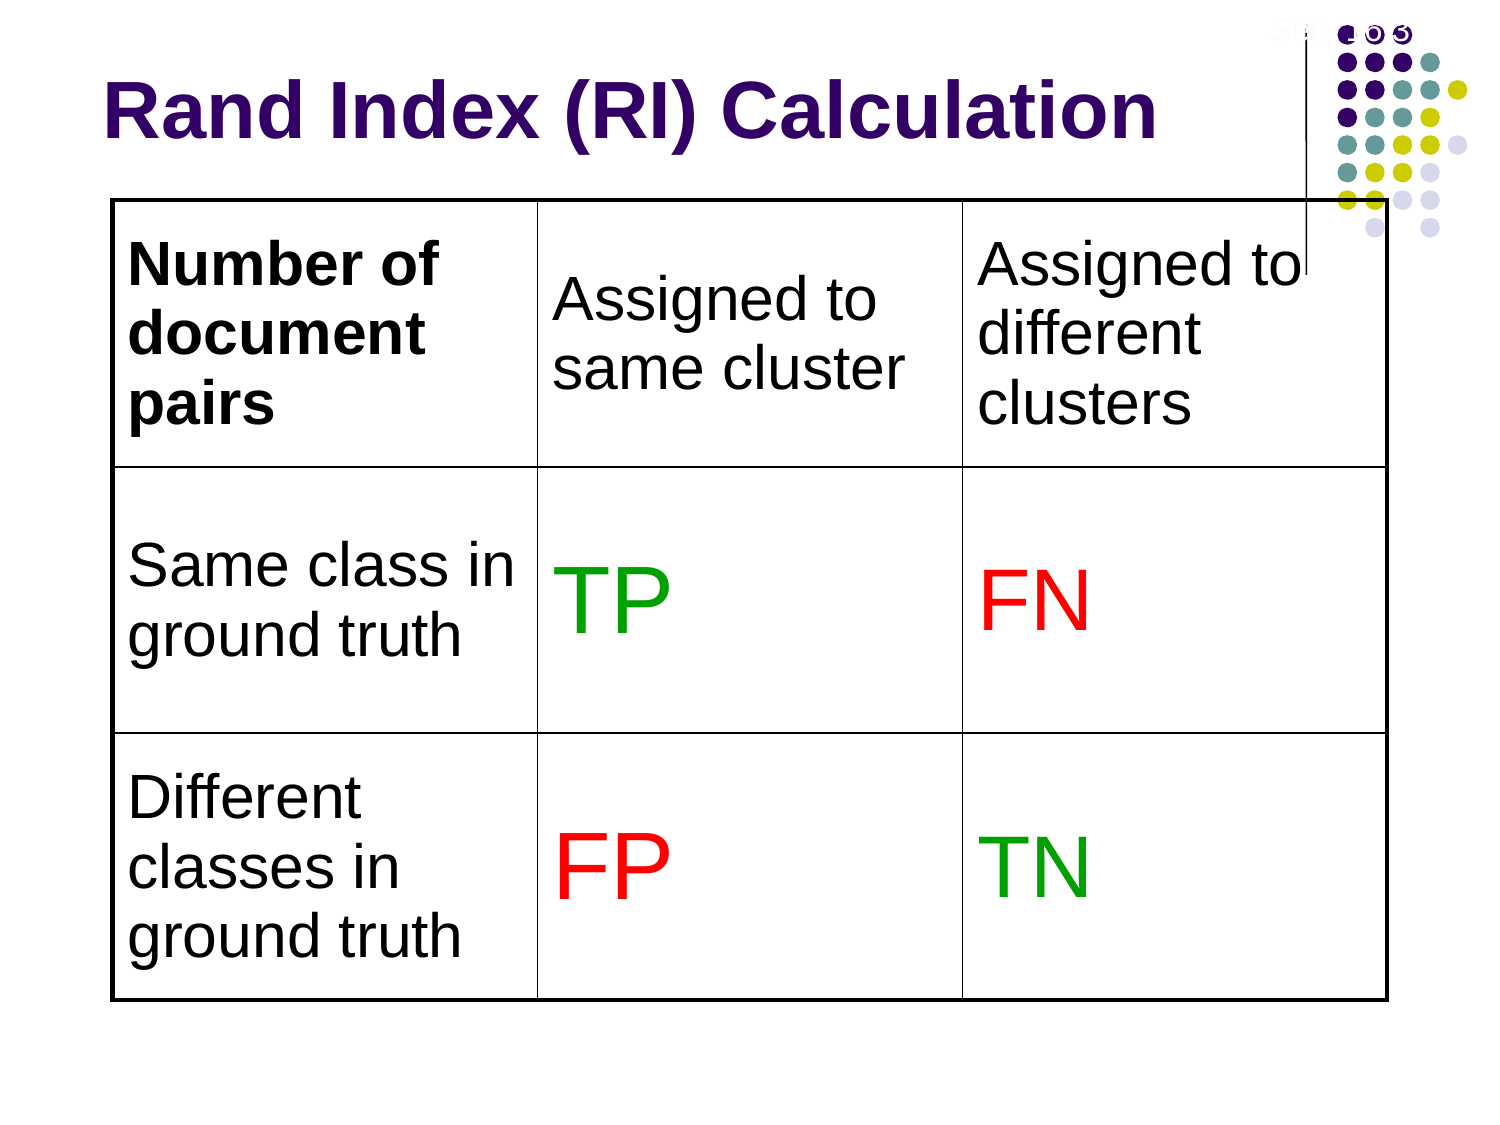

# Rand Index (RI) Calculation
Sec. 16.3
| Number of document pairs | Assigned to same cluster | Assigned to different clusters |
| --- | --- | --- |
| Same class in ground truth | TP | FN |
| Different classes in ground truth | FP | TN |